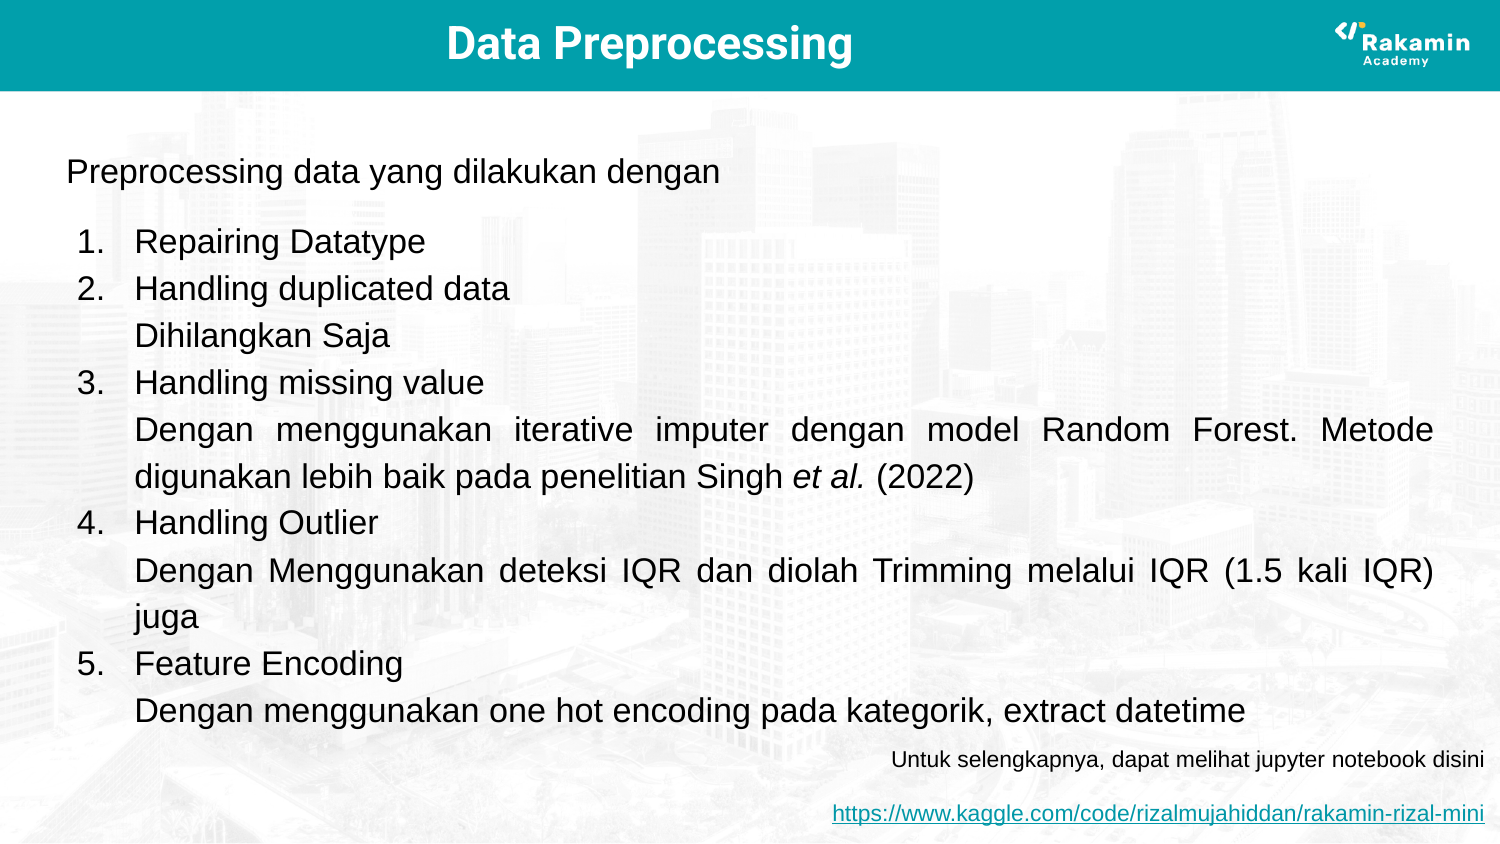

# Data Preprocessing
Preprocessing data yang dilakukan dengan
Repairing Datatype
Handling duplicated data
Dihilangkan Saja
Handling missing value
Dengan menggunakan iterative imputer dengan model Random Forest. Metode digunakan lebih baik pada penelitian Singh et al. (2022)
Handling Outlier
Dengan Menggunakan deteksi IQR dan diolah Trimming melalui IQR (1.5 kali IQR) juga
Feature Encoding
Dengan menggunakan one hot encoding pada kategorik, extract datetime
Untuk selengkapnya, dapat melihat jupyter notebook disini
https://www.kaggle.com/code/rizalmujahiddan/rakamin-rizal-mini